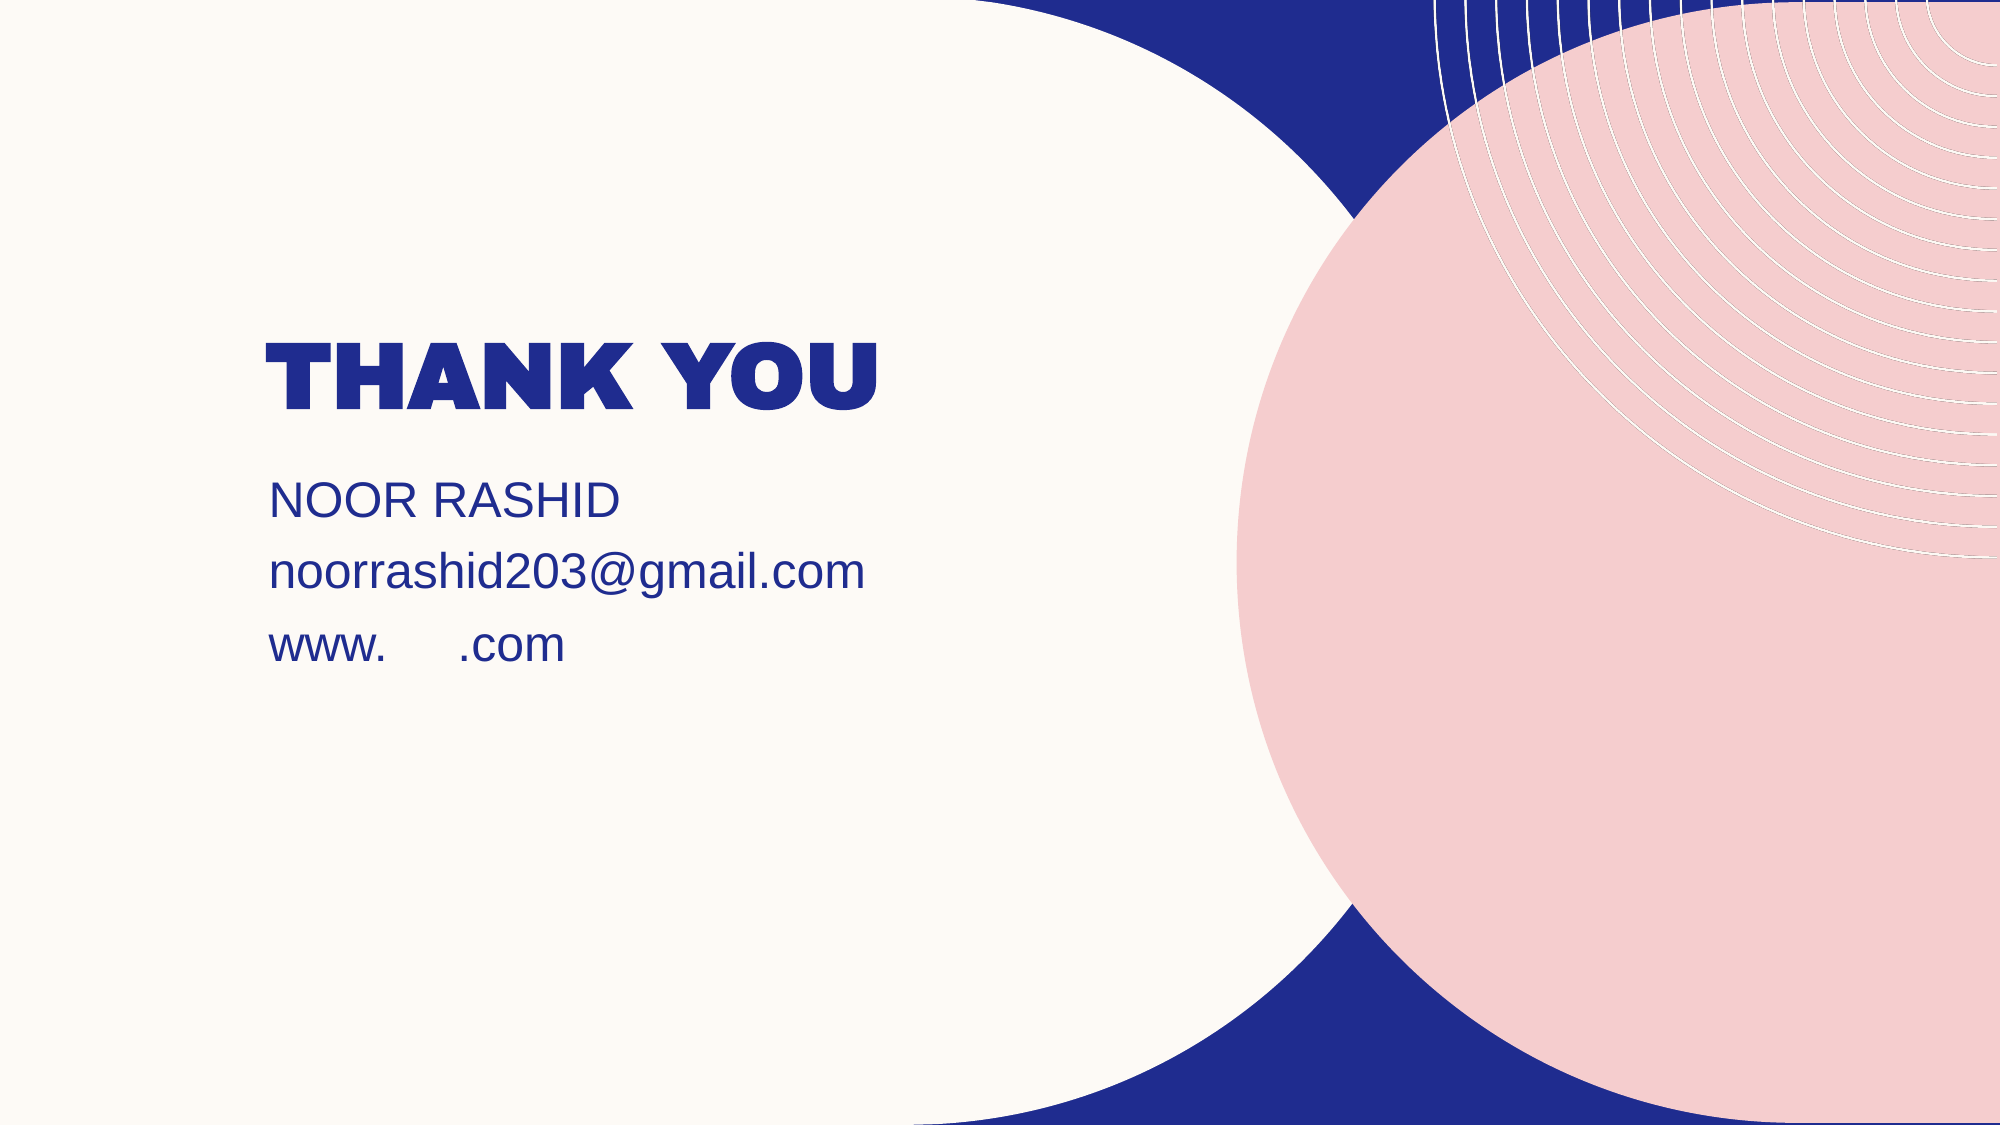

# THANK YOU
NOOR RASHID
noorrashid203@gmail.com
www.     .com